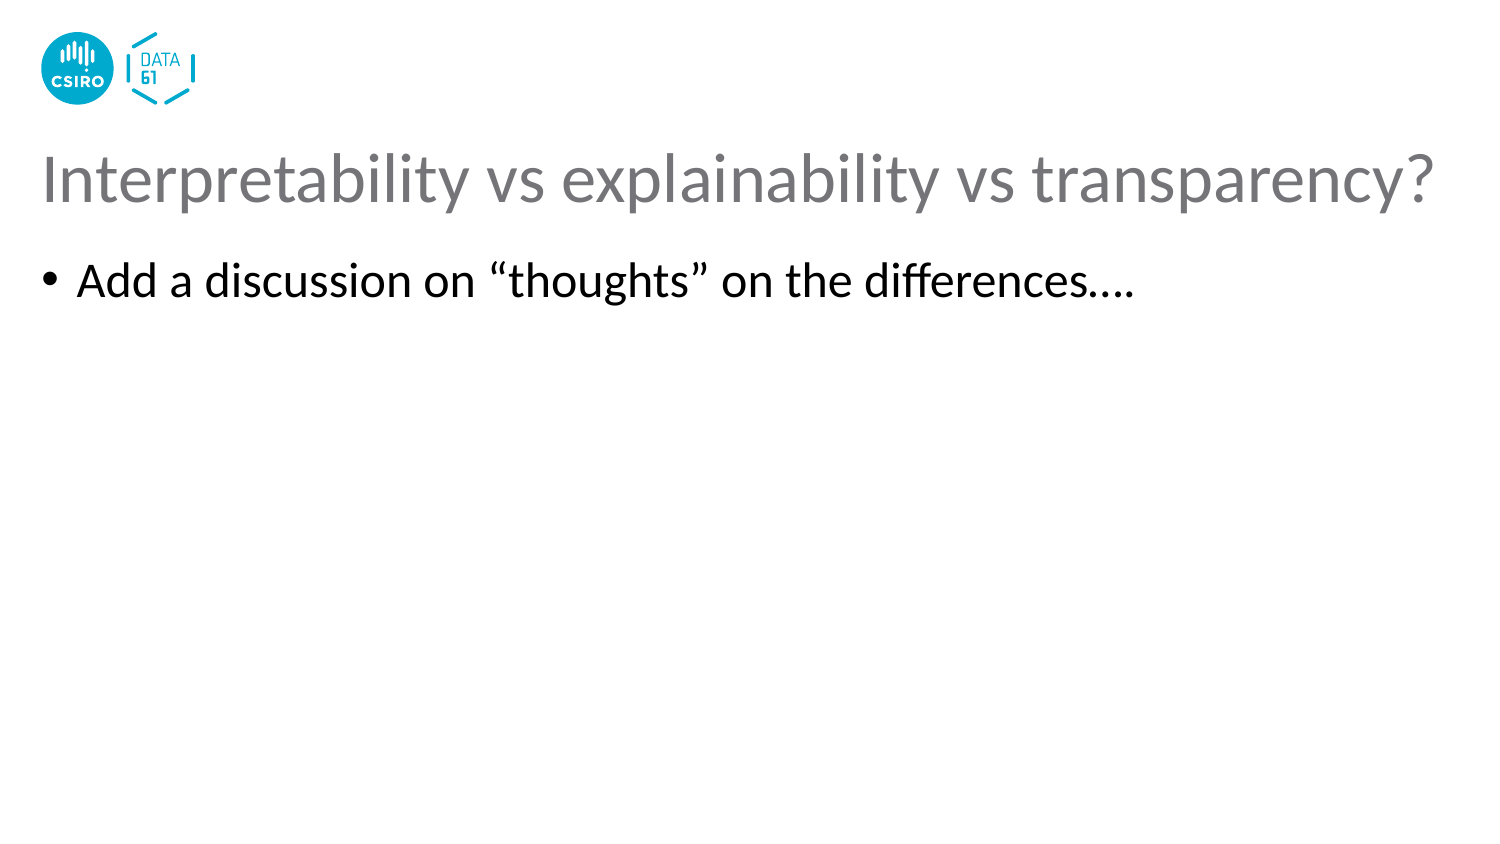

# Interpretability vs explainability vs transparency?
Add a discussion on “thoughts” on the differences….